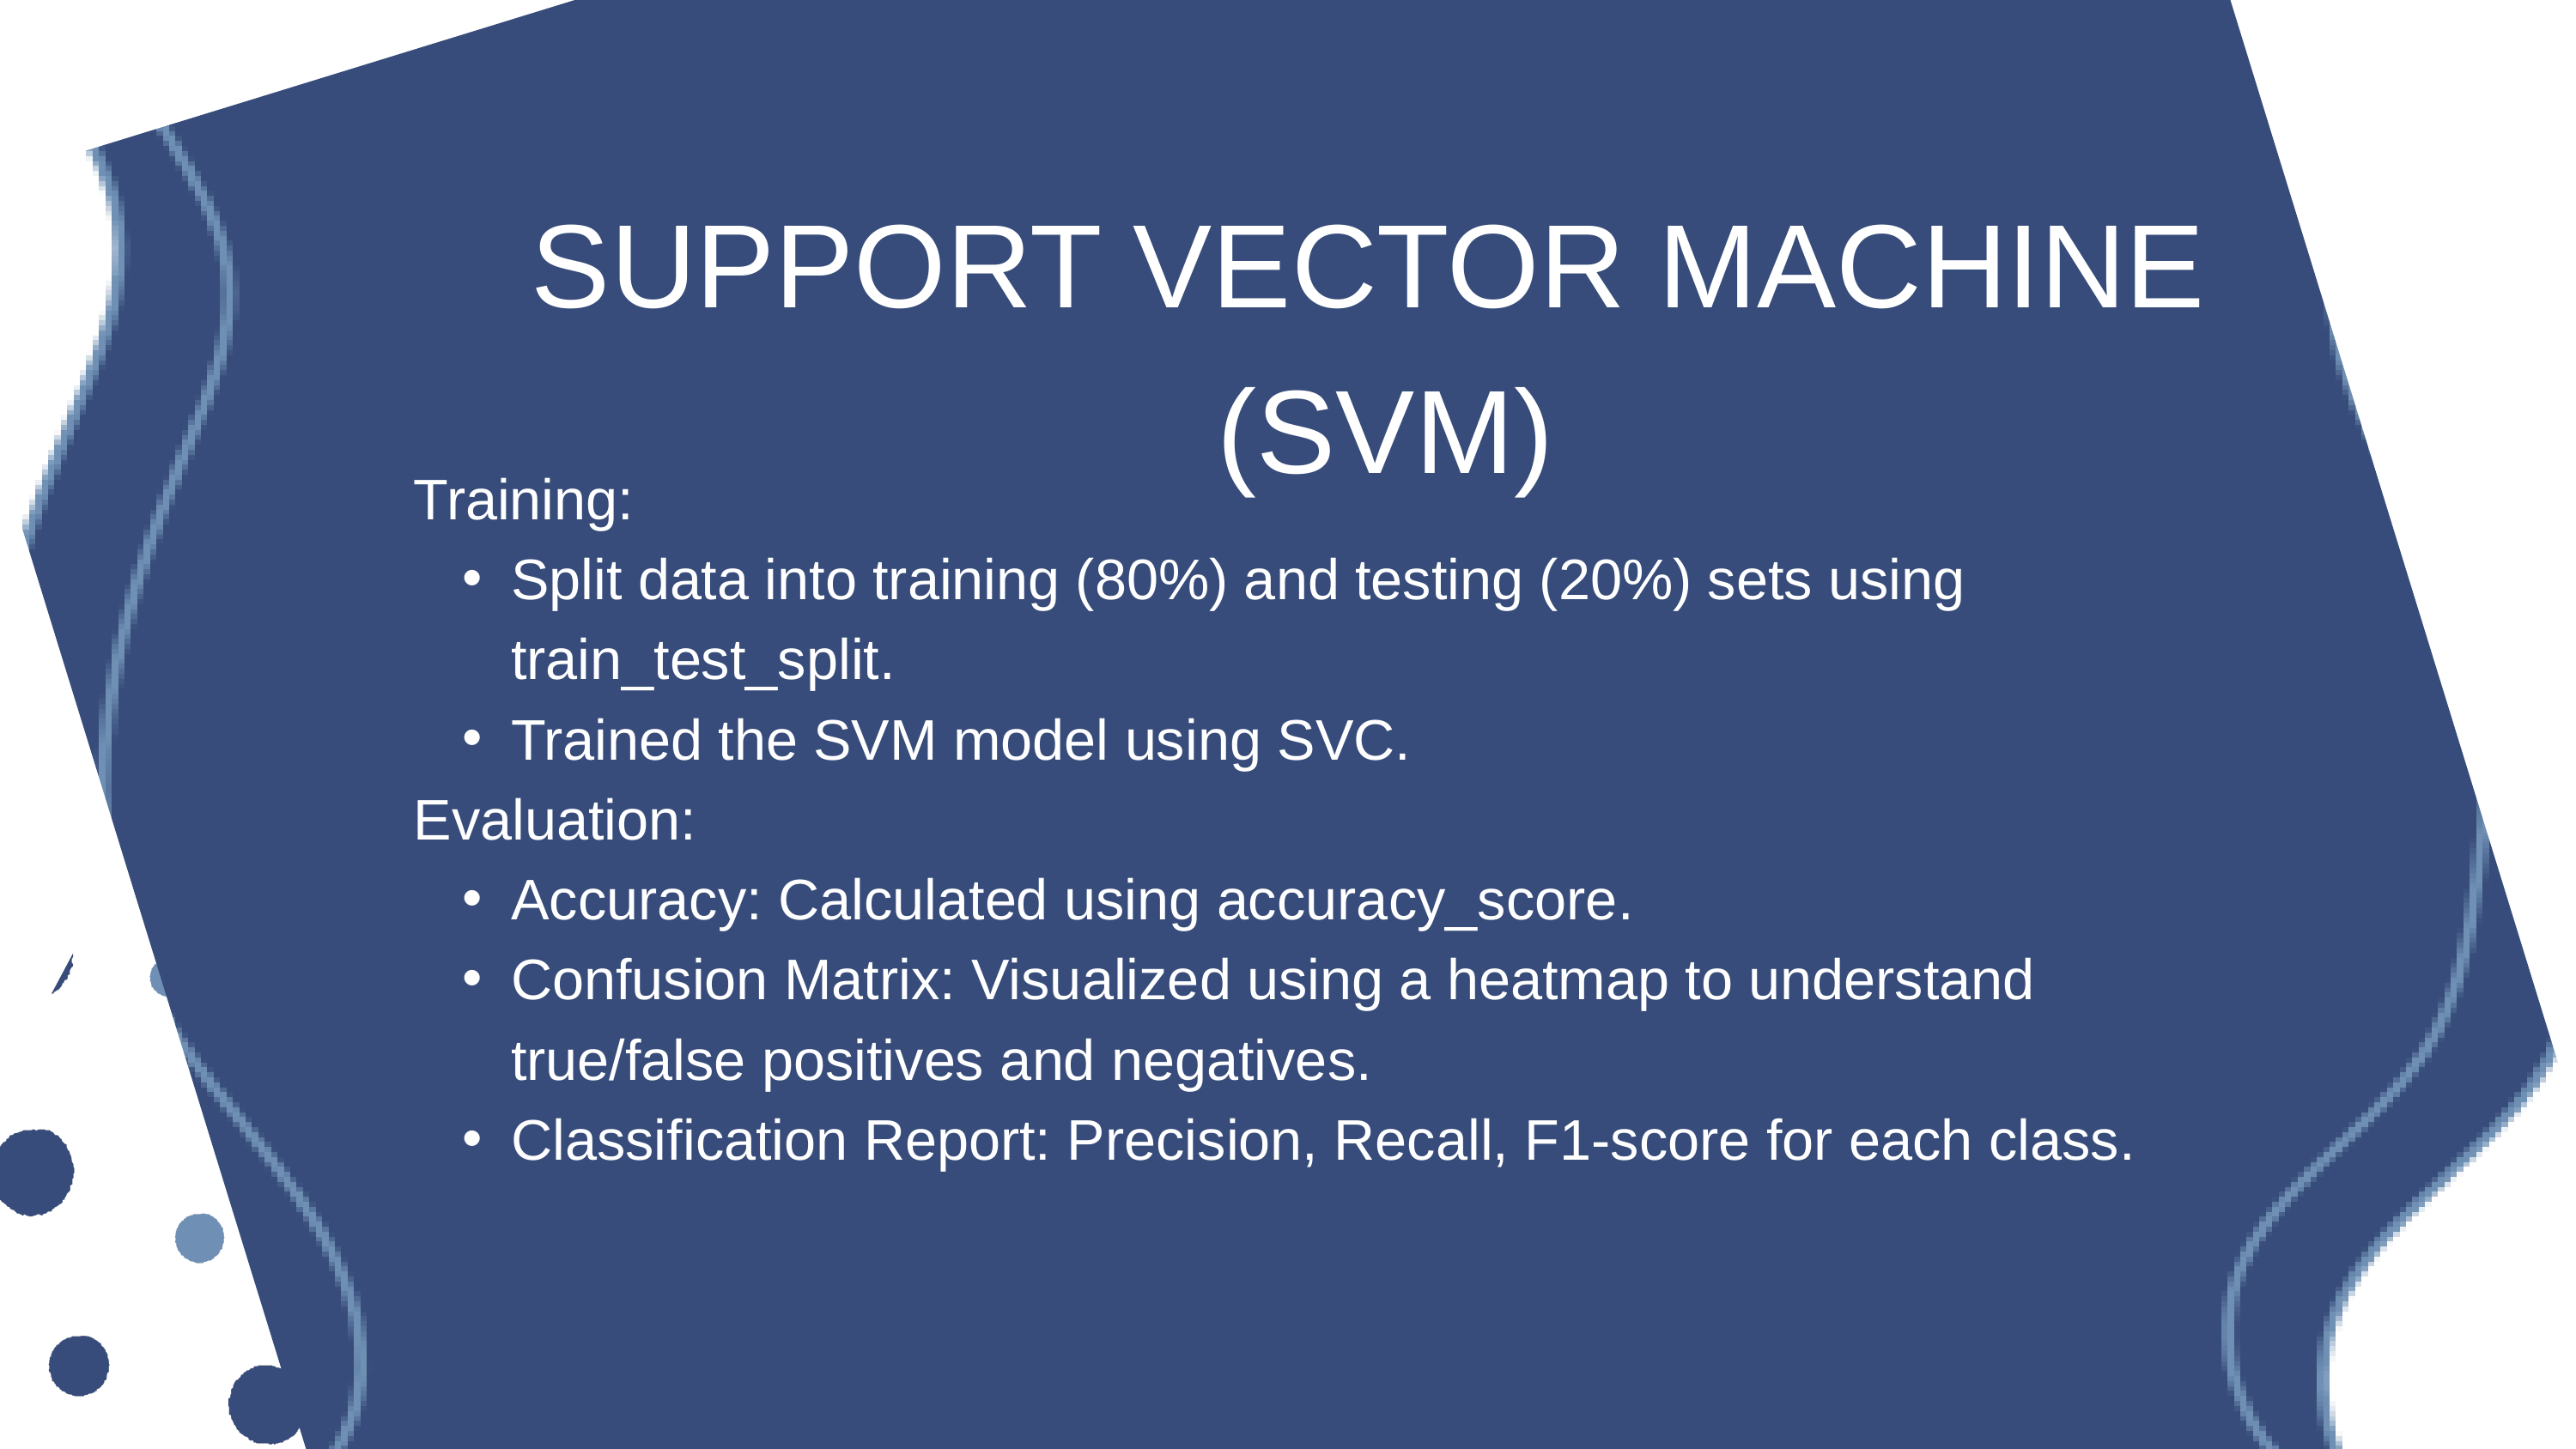

SUPPORT VECTOR MACHINE
 (SVM)
Training:
Split data into training (80%) and testing (20%) sets using train_test_split.
Trained the SVM model using SVC.
Evaluation:
Accuracy: Calculated using accuracy_score.
Confusion Matrix: Visualized using a heatmap to understand true/false positives and negatives.
Classification Report: Precision, Recall, F1-score for each class.